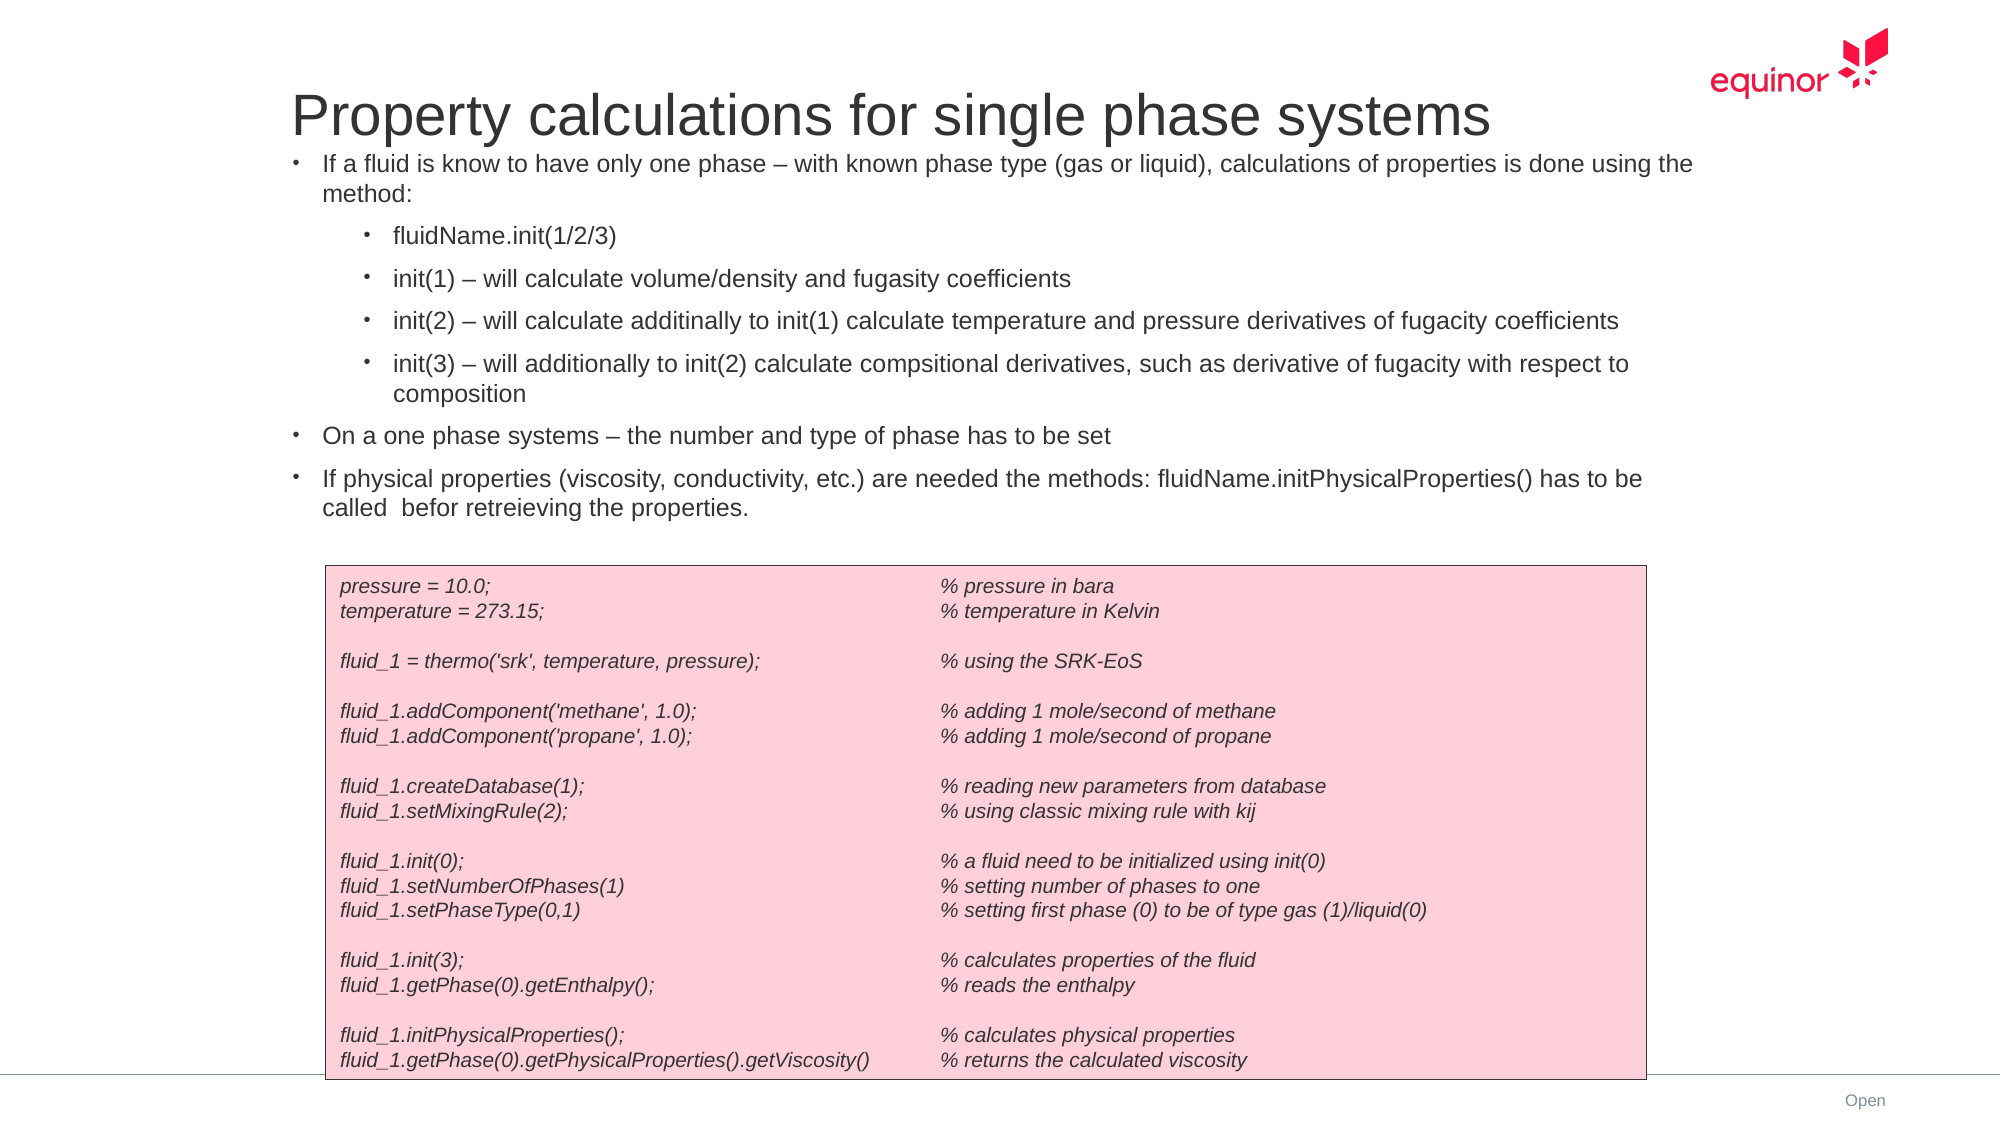

# Property calculations for single phase systems
If a fluid is know to have only one phase – with known phase type (gas or liquid), calculations of properties is done using the method:
fluidName.init(1/2/3)
init(1) – will calculate volume/density and fugasity coefficients
init(2) – will calculate additinally to init(1) calculate temperature and pressure derivatives of fugacity coefficients
init(3) – will additionally to init(2) calculate compsitional derivatives, such as derivative of fugacity with respect to composition
On a one phase systems – the number and type of phase has to be set
If physical properties (viscosity, conductivity, etc.) are needed the methods: fluidName.initPhysicalProperties() has to be called  befor retreieving the properties.
pressure = 10.0;            			% pressure in bara
temperature = 273.15;           			% temperature in Kelvin

fluid_1 = thermo('srk', temperature, pressure); 		% using the SRK-EoS

fluid_1.addComponent('methane', 1.0);       		% adding 1 mole/second of methane
fluid_1.addComponent('propane', 1.0);      	 	% adding 1 mole/second of propane

fluid_1.createDatabase(1);          		% reading new parameters from database
fluid_1.setMixingRule(2);           			% using classic mixing rule with kij

fluid_1.init(0);				% a fluid need to be initialized using init(0)
fluid_1.setNumberOfPhases(1)			% setting number of phases to one
fluid_1.setPhaseType(0,1)			% setting first phase (0) to be of type gas (1)/liquid(0)

fluid_1.init(3);				% calculates properties of the fluid
fluid_1.getPhase(0).getEnthalpy();		% reads the enthalpy

fluid_1.initPhysicalProperties();			% calculates physical properties
fluid_1.getPhase(0).getPhysicalProperties().getViscosity()	% returns the calculated viscosity